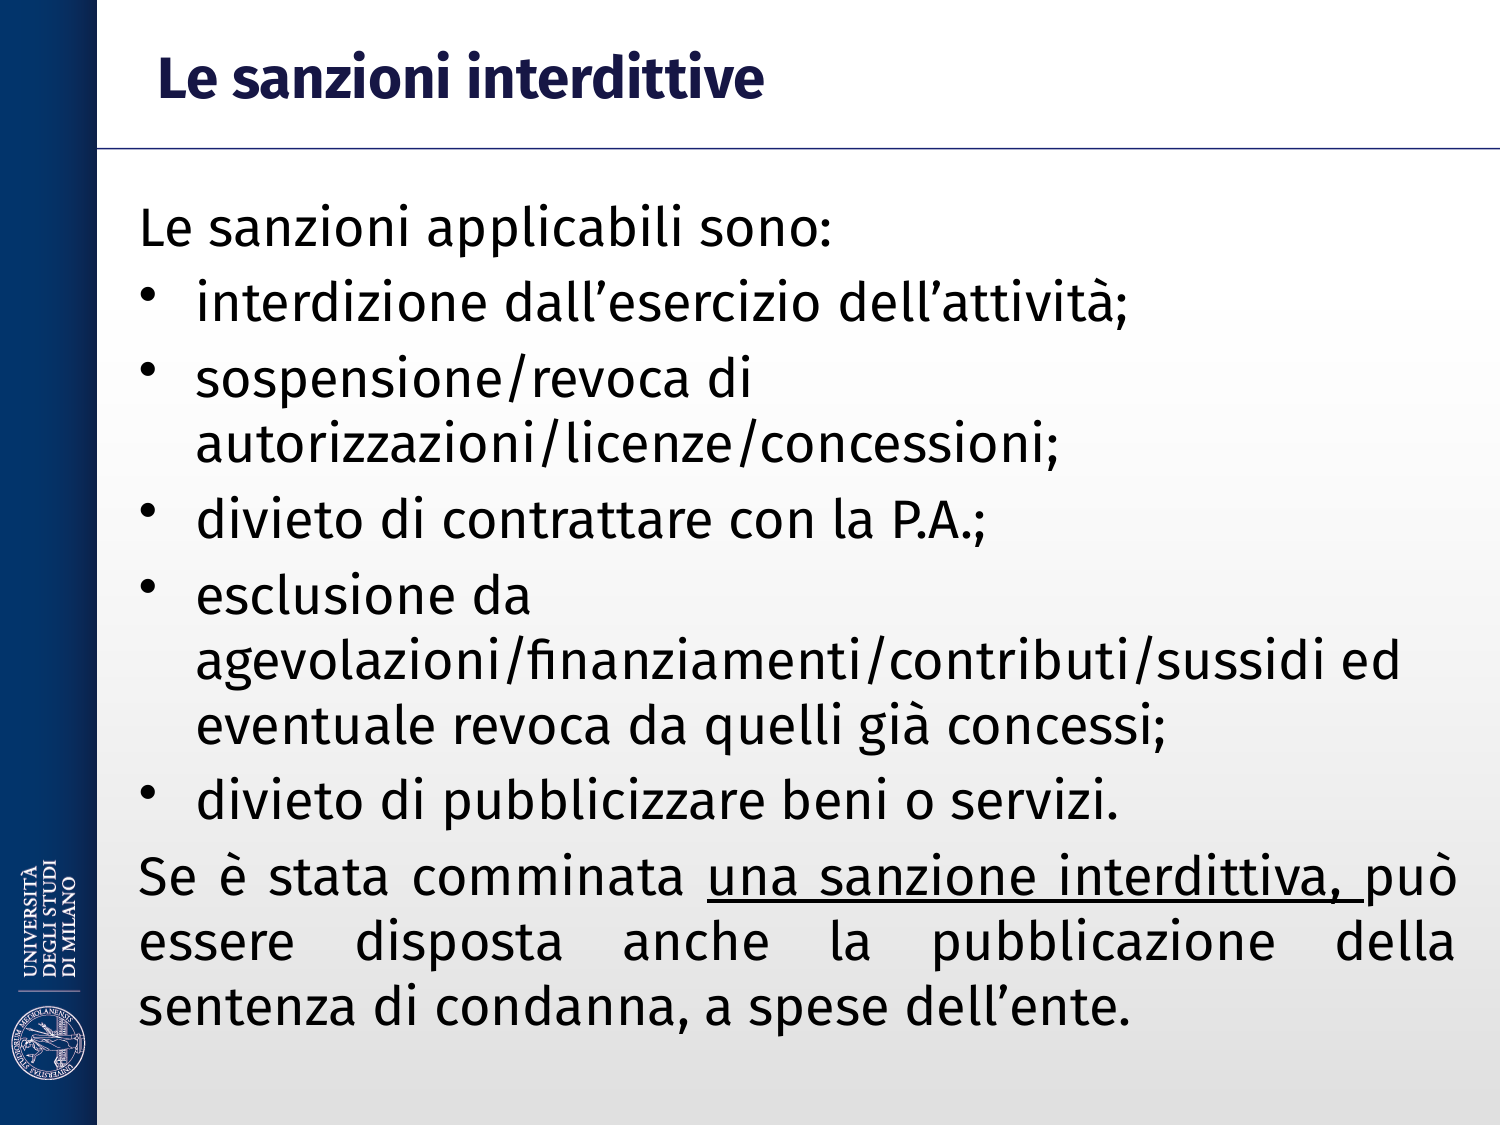

# Le sanzioni interdittive
Le sanzioni applicabili sono:
interdizione dall’esercizio dell’attività;
sospensione/revoca di autorizzazioni/licenze/concessioni;
divieto di contrattare con la P.A.;
esclusione da agevolazioni/finanziamenti/contributi/sussidi ed eventuale revoca da quelli già concessi;
divieto di pubblicizzare beni o servizi.
Se è stata comminata una sanzione interdittiva, può essere disposta anche la pubblicazione della sentenza di condanna, a spese dell’ente.